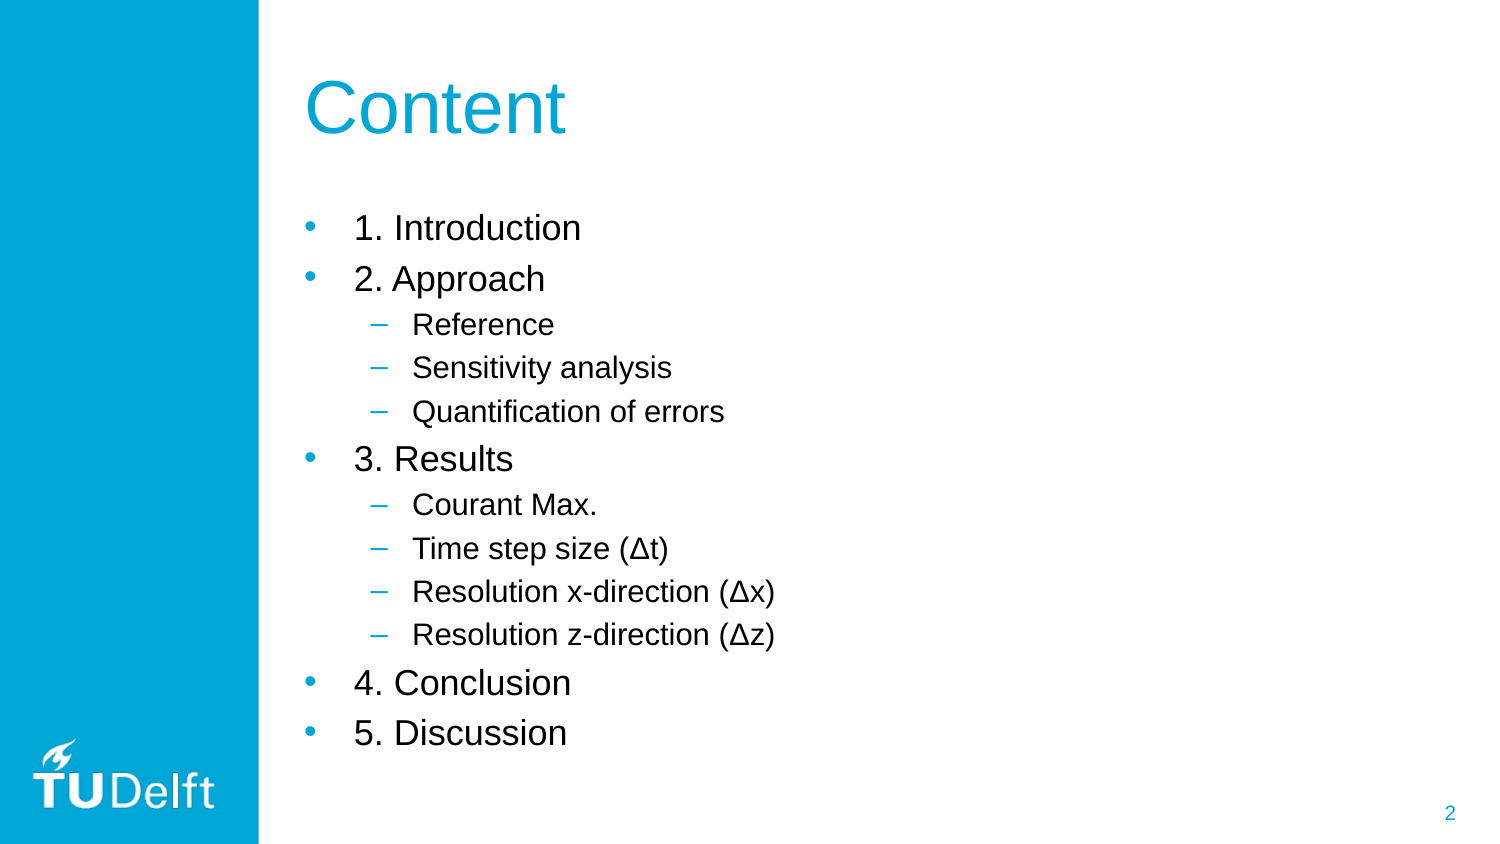

# Content
1. Introduction
2. Approach
Reference
Sensitivity analysis
Quantification of errors
3. Results
Courant Max.
Time step size (Δt)
Resolution x-direction (Δx)
Resolution z-direction (Δz)
4. Conclusion
5. Discussion